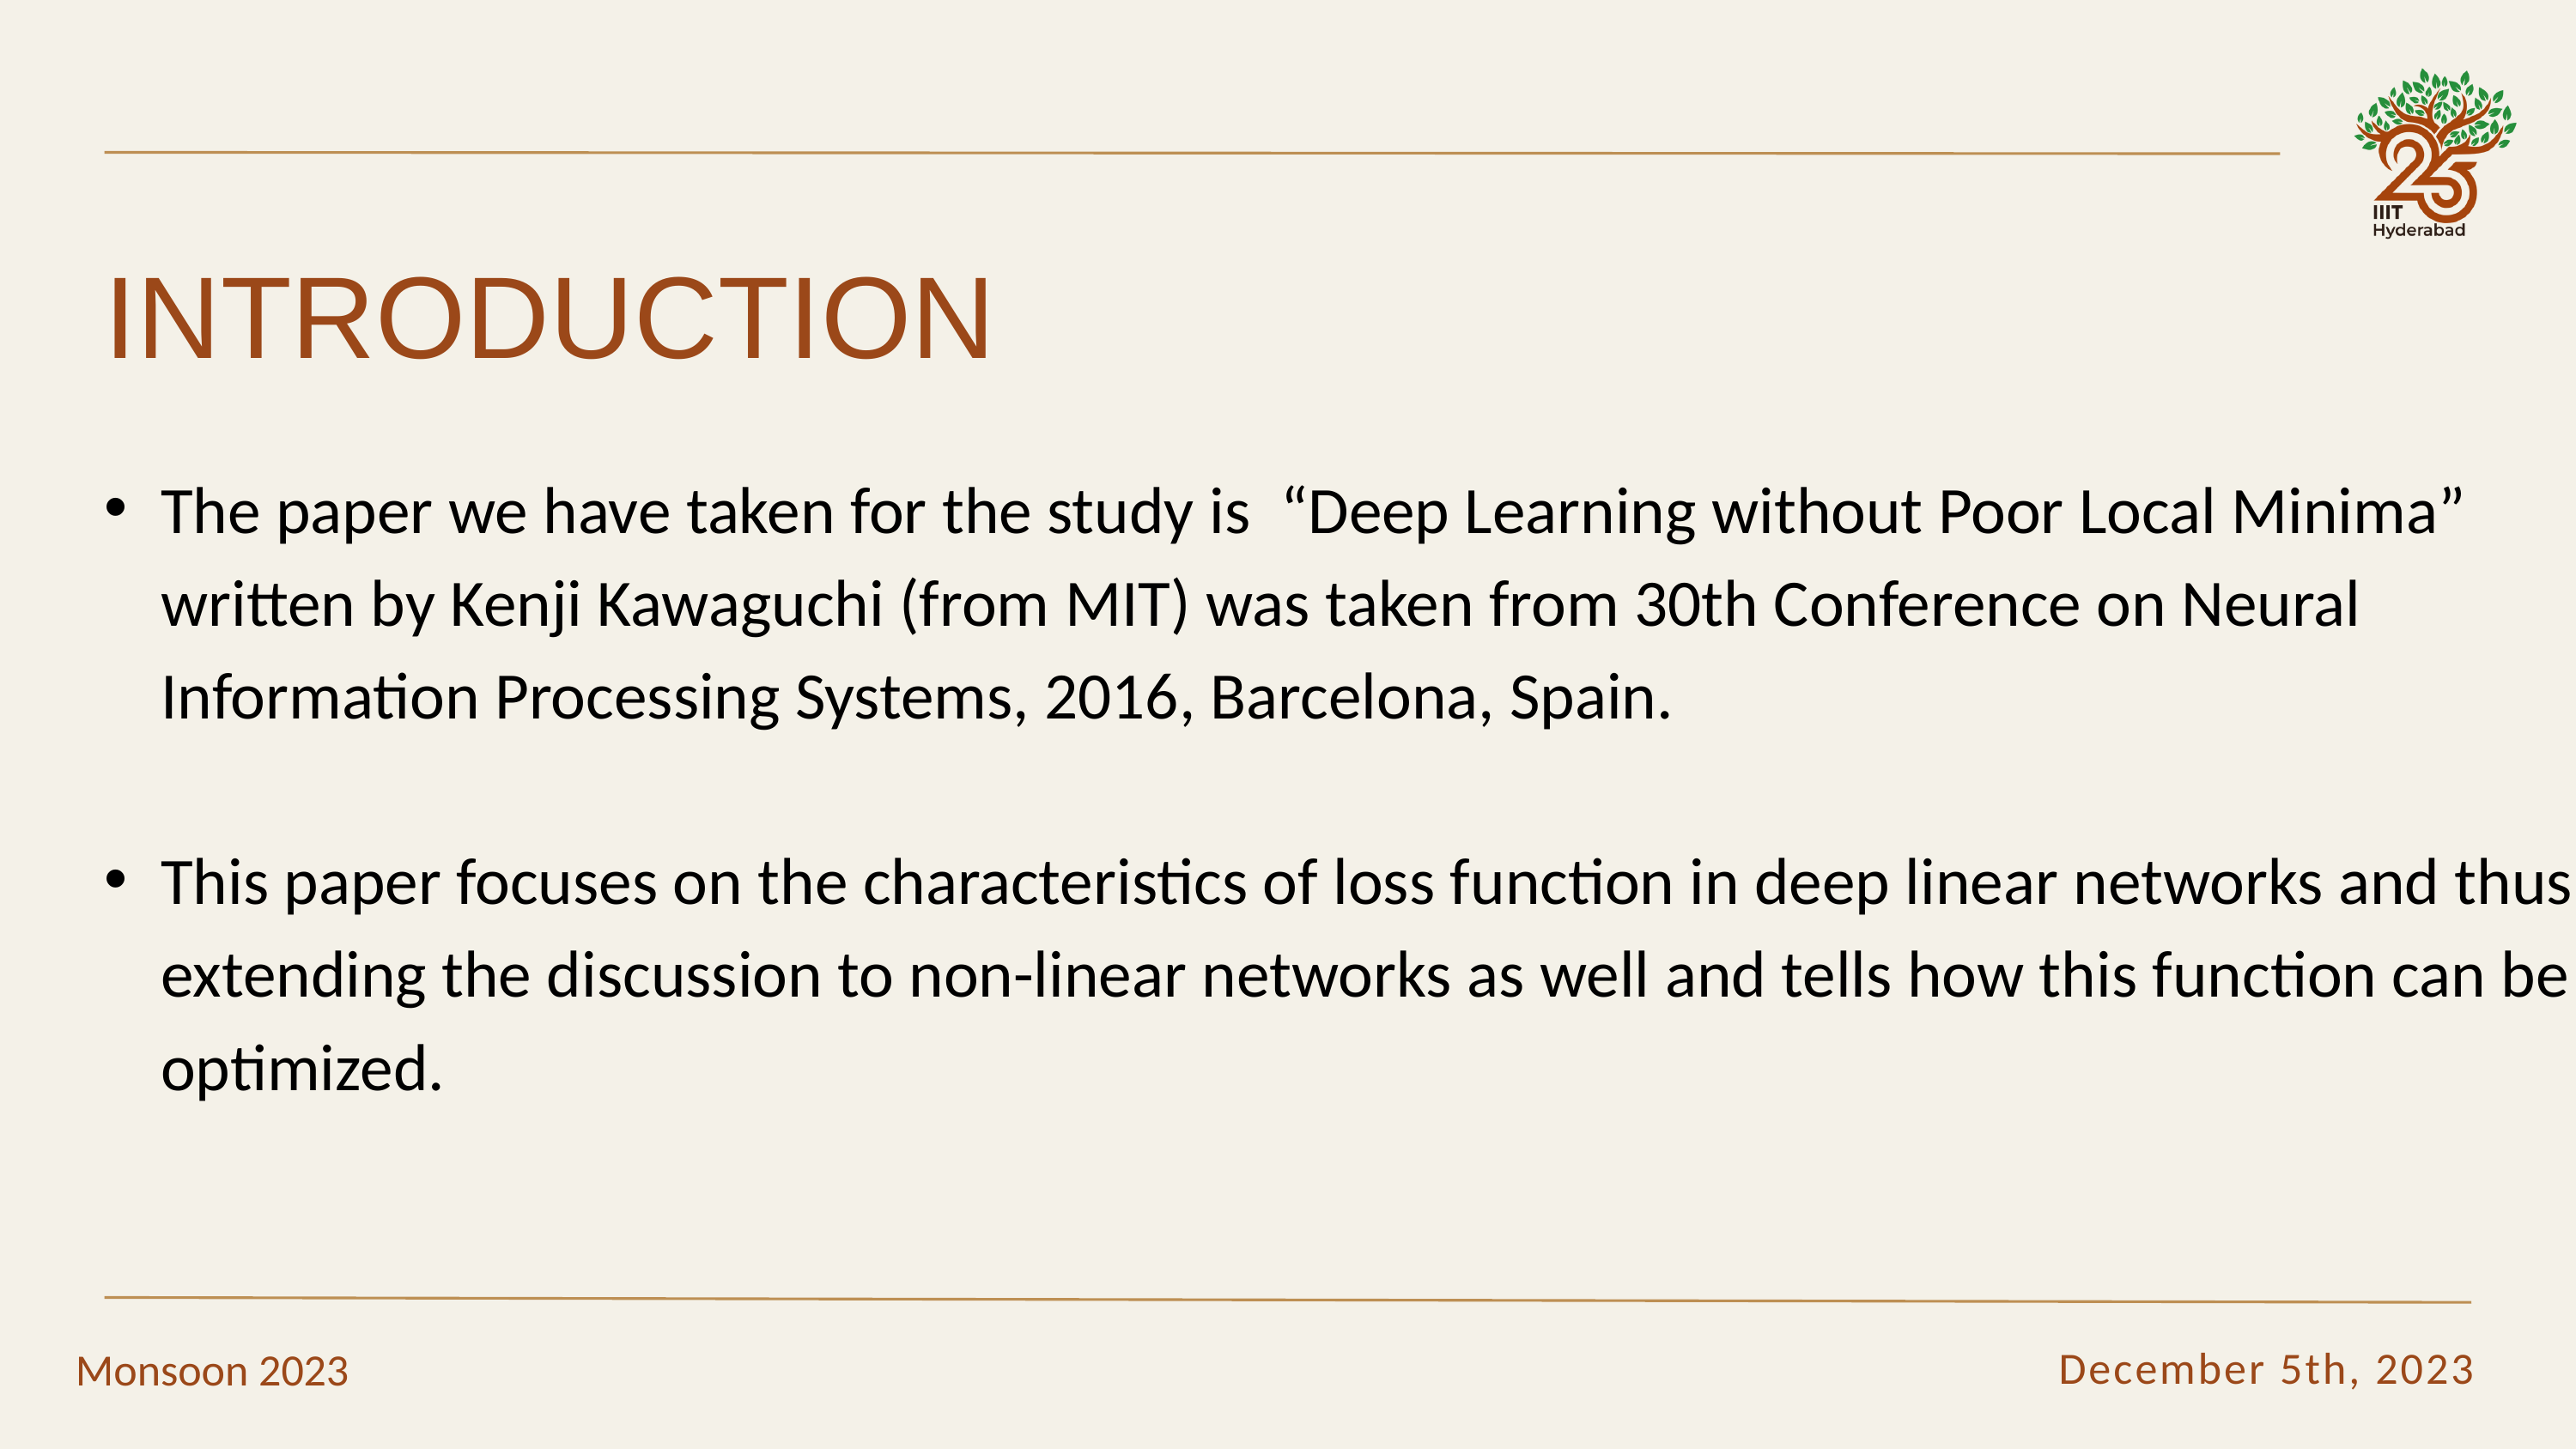

INTRODUCTION
The paper we have taken for the study is  “Deep Learning without Poor Local Minima”  written by Kenji Kawaguchi (from MIT) was taken from 30th Conference on Neural Information Processing Systems, 2016, Barcelona, Spain.

This paper focuses on the characteristics of loss function in deep linear networks and thus extending the discussion to non-linear networks as well and tells how this function can be optimized.

December 5th, 2023
Monsoon 2023